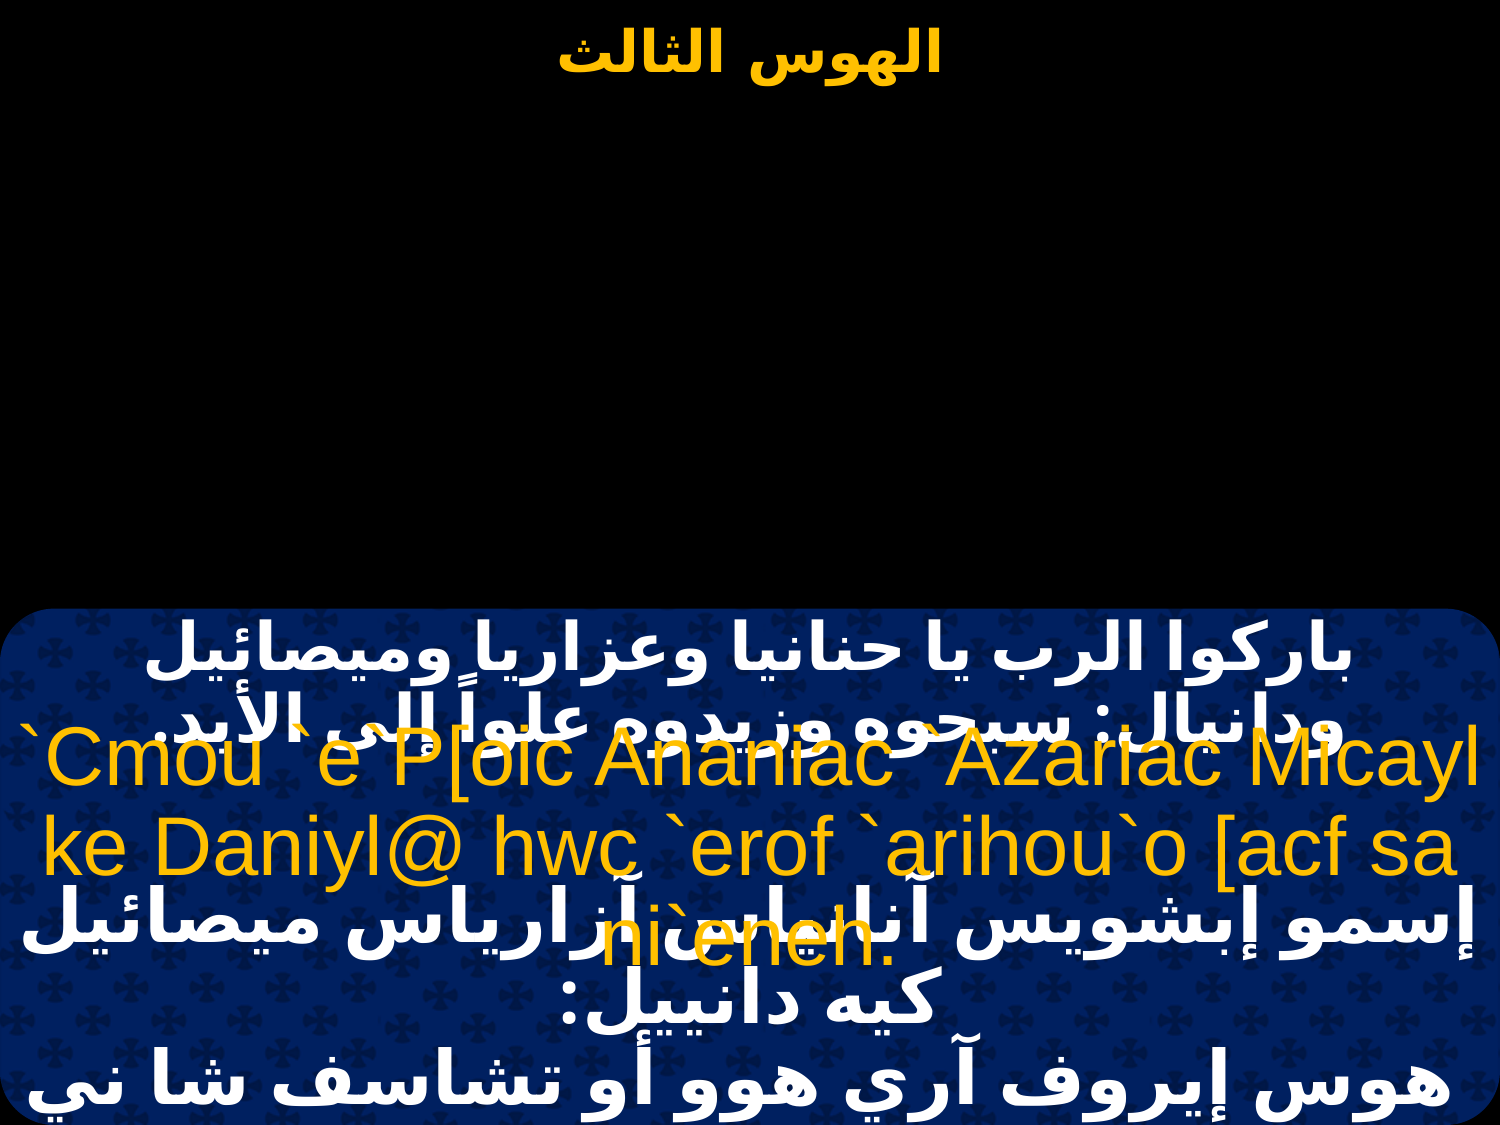

باركوا الرب يا حنانيا وعزاريا وميصائيل ودانيال: سبحوه وزيدوه علواً إلى الأبد.
`Cmou `e`P[oic Ananiac `Azariac Micayl ke Daniyl@ hwc `erof `arihou`o [acf sa ni`eneh.
إسمو إبشويس آنانياس آزارياس ميصائيل كيه دانييل:
 هوس إيروف آري هوو أو تشاسف شا ني إينيه.